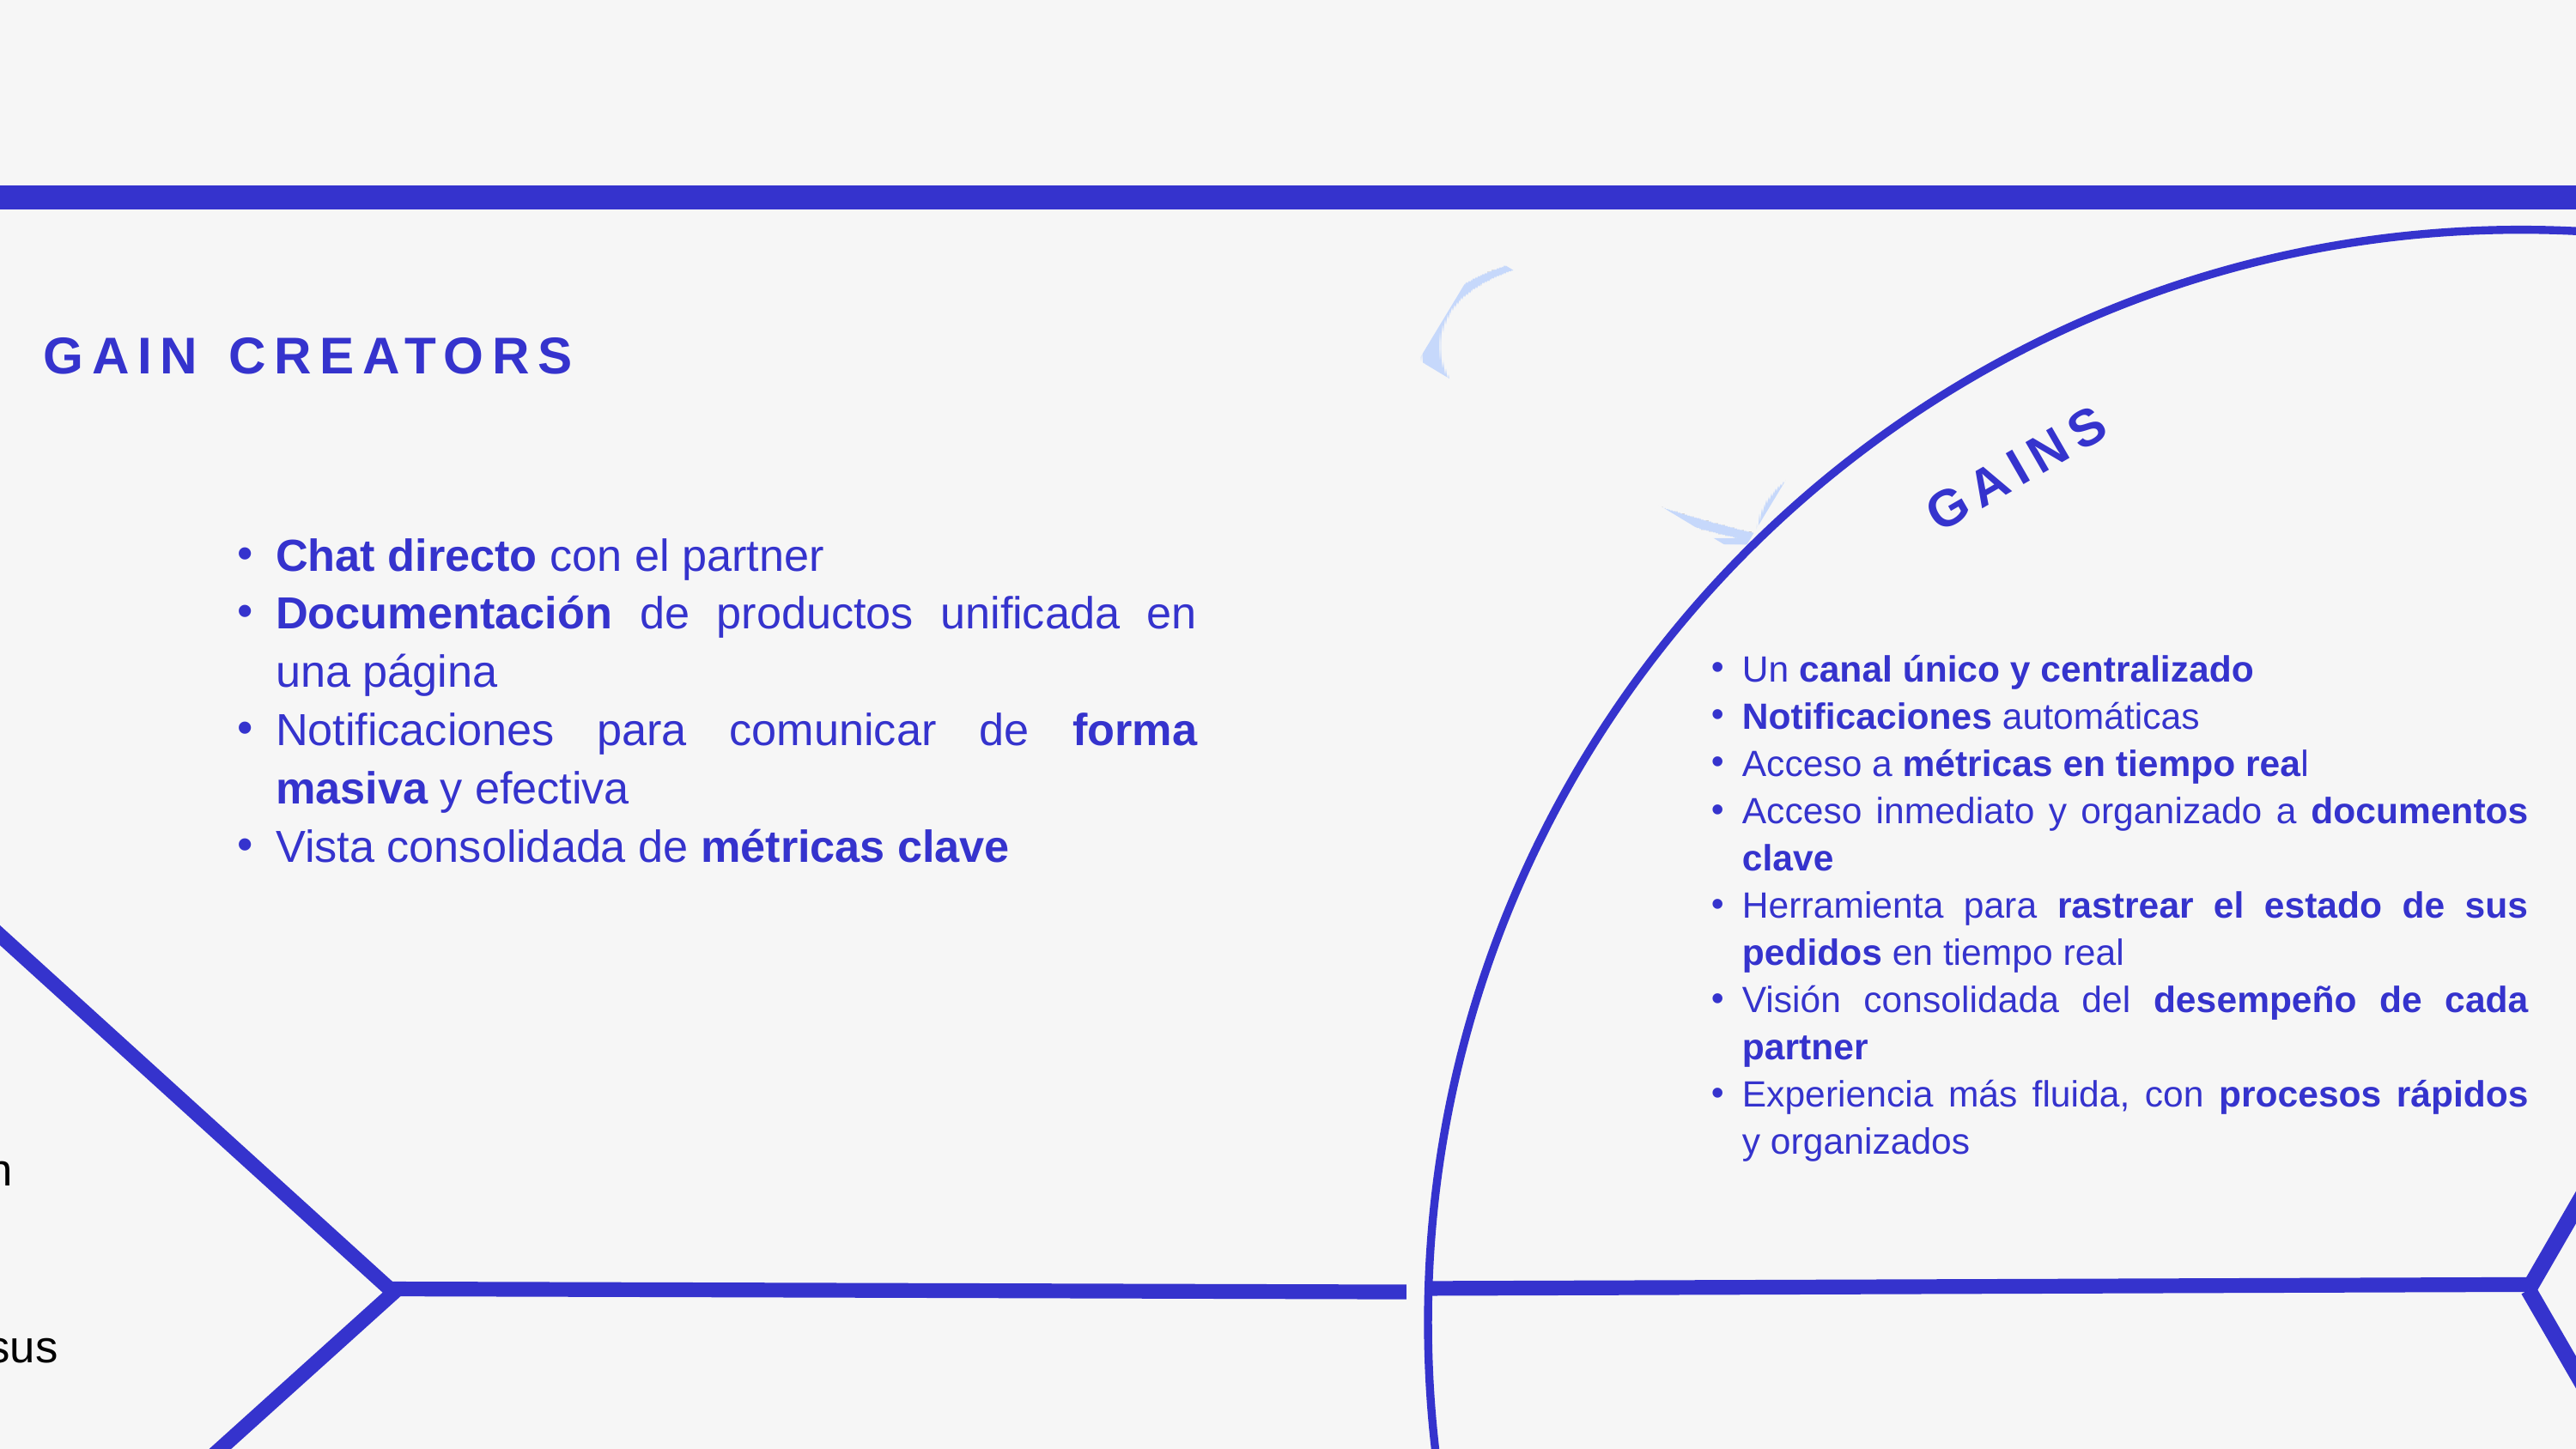

|  |
| --- |

 GAIN CREATORS

GAINS
Chat directo con el partner
Documentación de productos unificada en una página
Notificaciones para comunicar de forma masiva y efectiva
Vista consolidada de métricas clave
Un canal único y centralizado
Notificaciones automáticas
Acceso a métricas en tiempo real
Acceso inmediato y organizado a documentos clave
Herramienta para rastrear el estado de sus pedidos en tiempo real
Visión consolidada del desempeño de cada partner
Experiencia más fluida, con procesos rápidos y organizados
Aplicación en el que gestionan tanto las empresas como sus partners toda la información necesaria y actualizada para sus negocios.